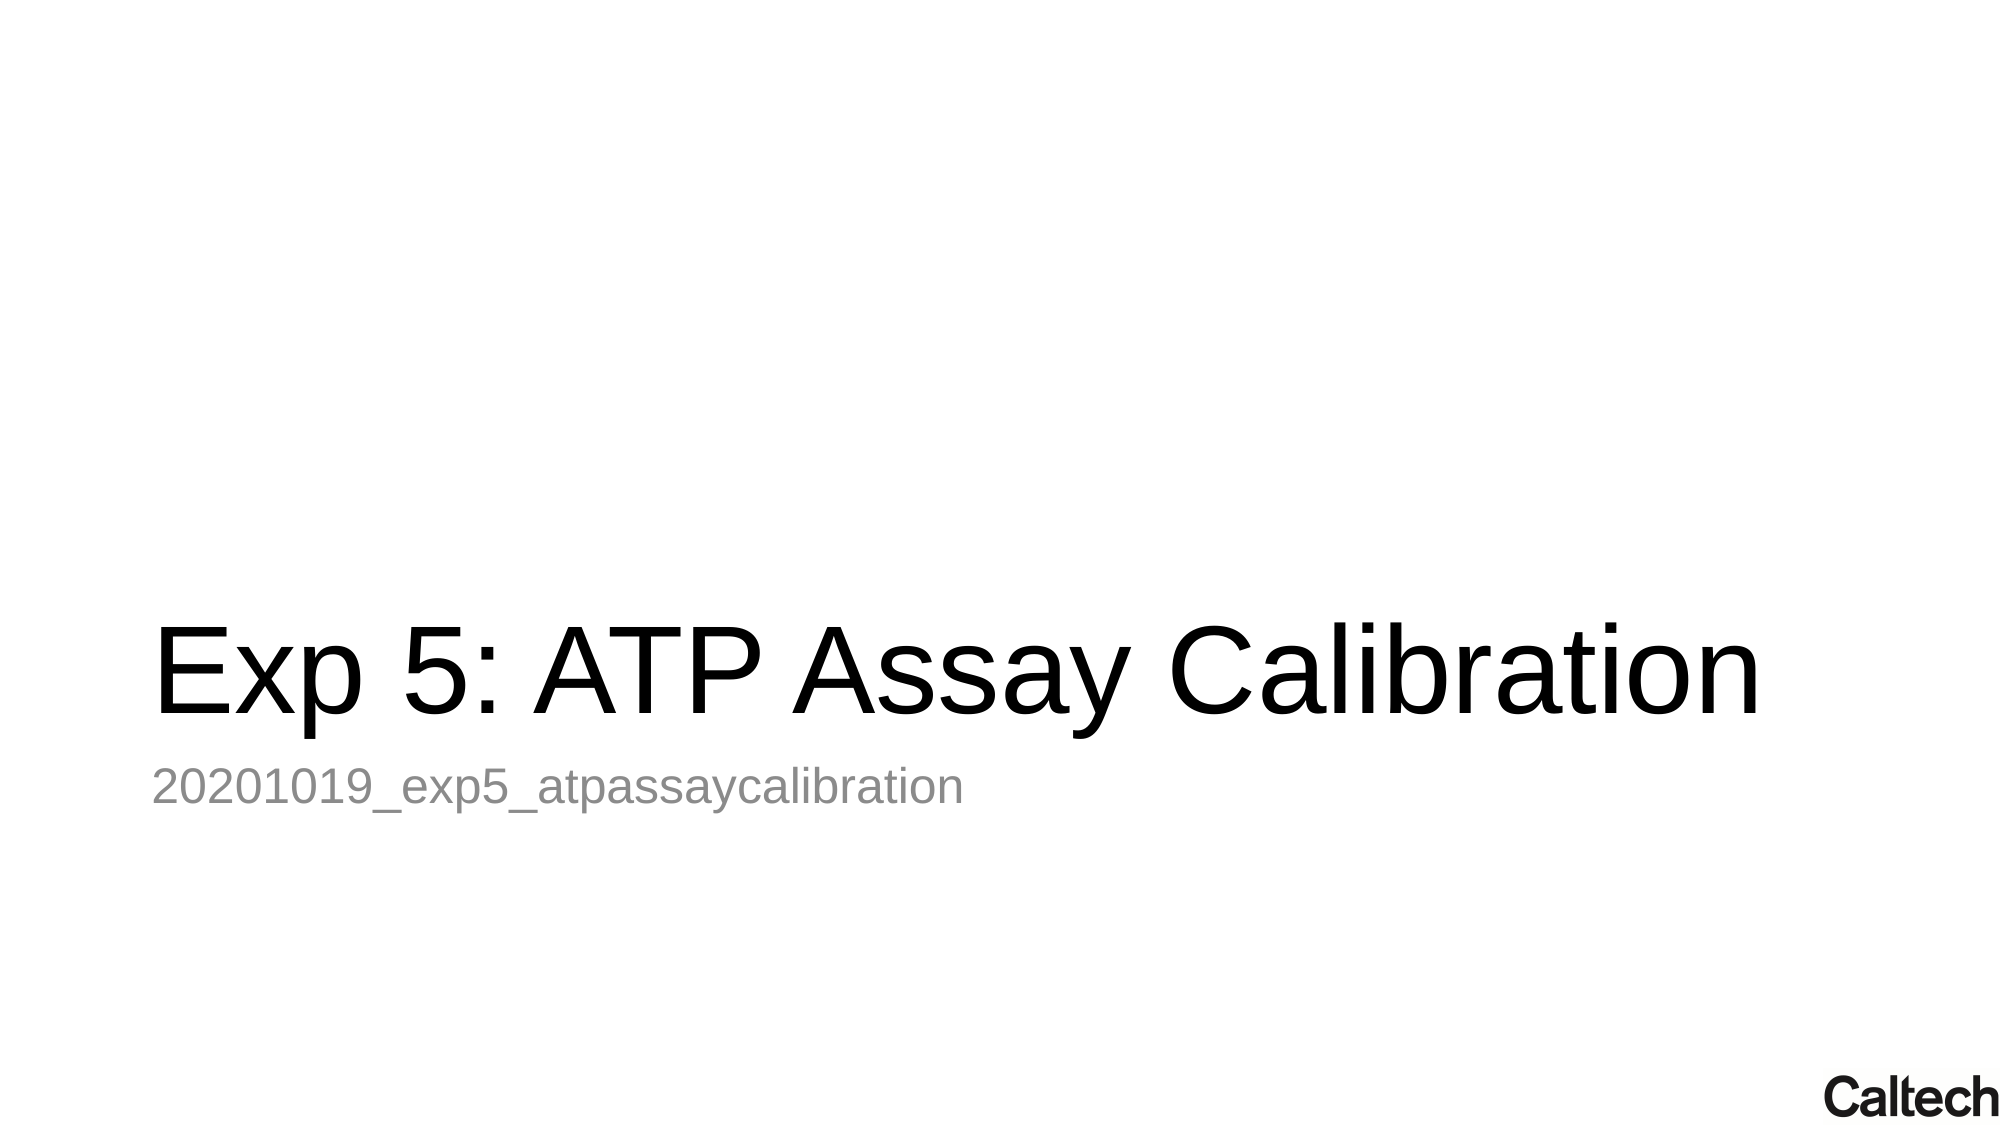

# Exp 5: ATP Assay Calibration
20201019_exp5_atpassaycalibration